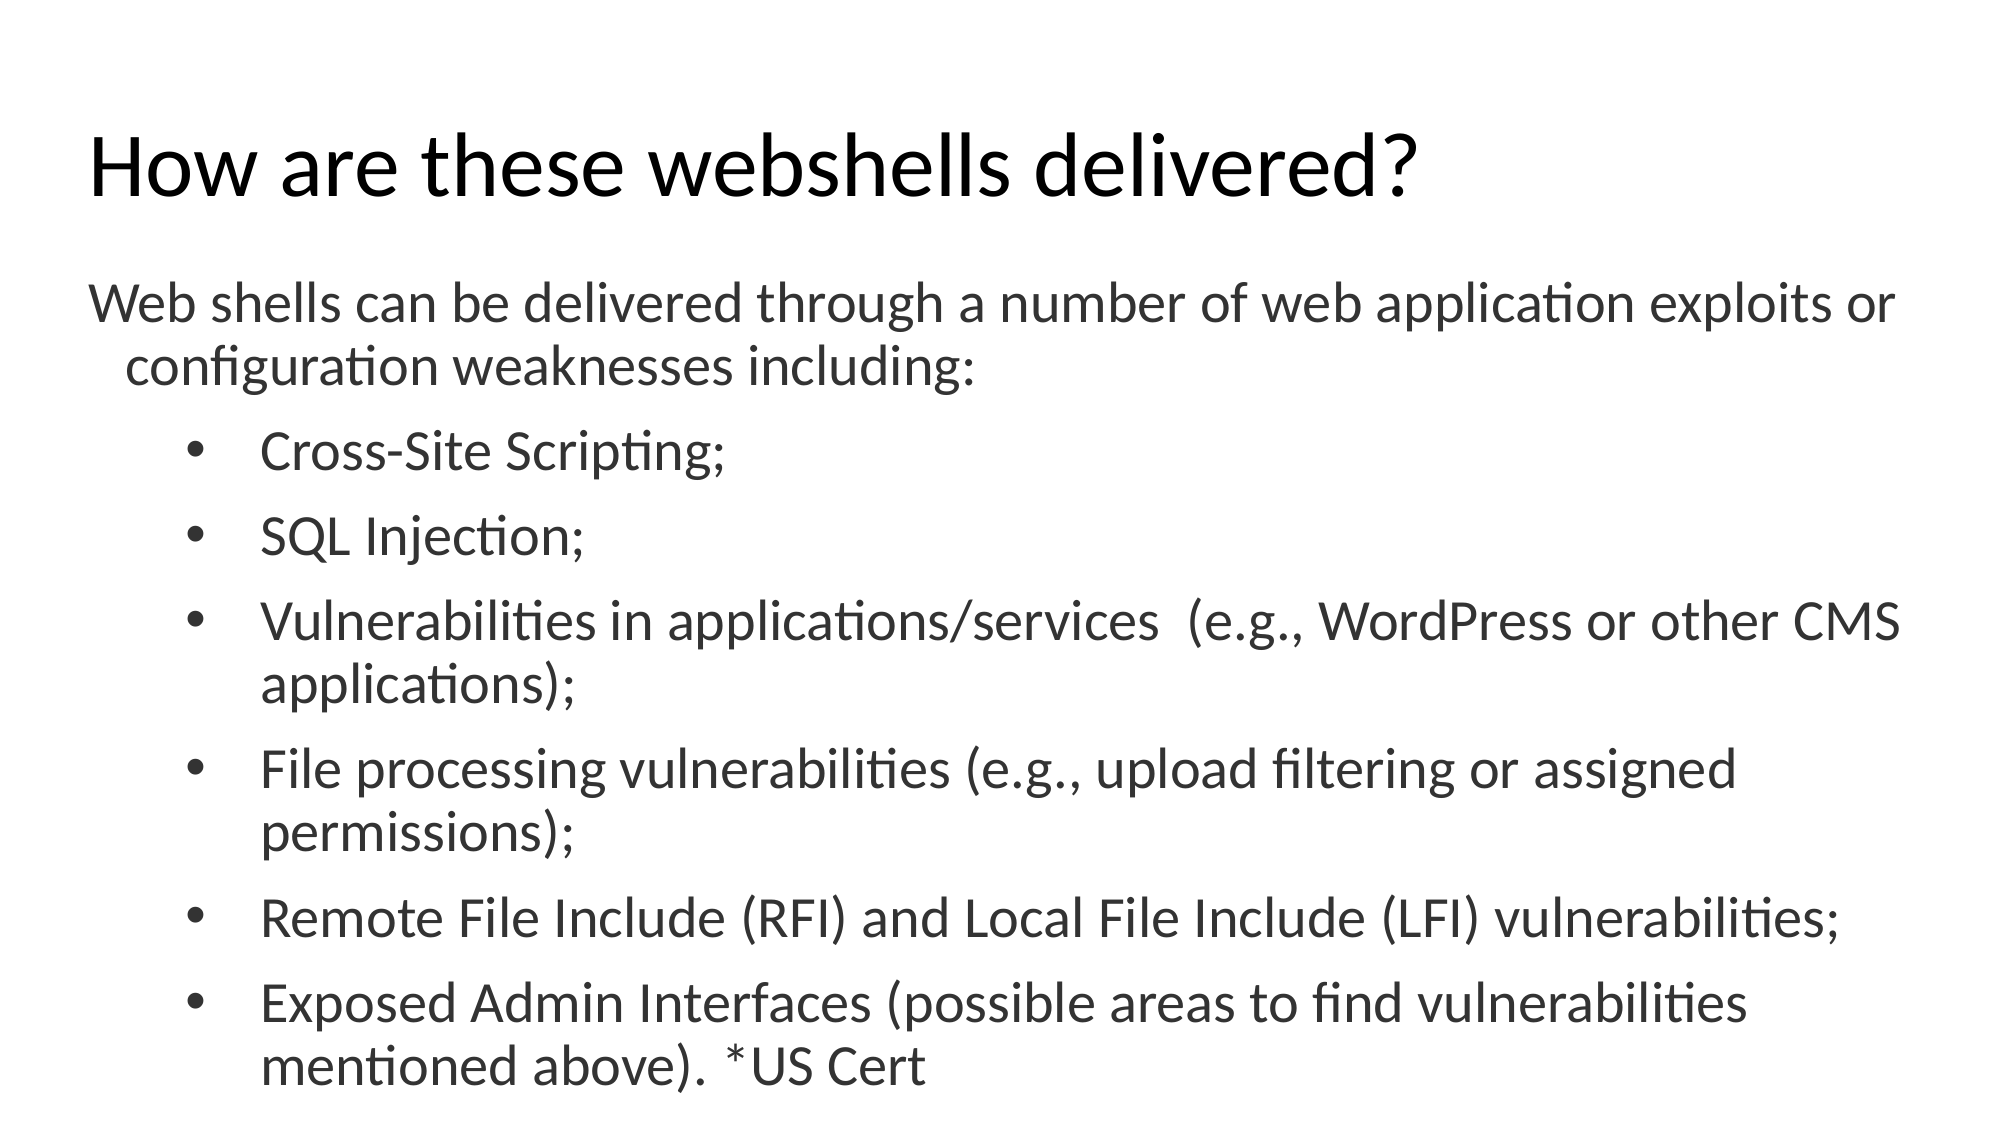

# How are these webshells delivered?
Web shells can be delivered through a number of web application exploits or configuration weaknesses including:
Cross-Site Scripting;
SQL Injection;
Vulnerabilities in applications/services  (e.g., WordPress or other CMS applications);
File processing vulnerabilities (e.g., upload filtering or assigned permissions);
Remote File Include (RFI) and Local File Include (LFI) vulnerabilities;
Exposed Admin Interfaces (possible areas to find vulnerabilities mentioned above). *US Cert